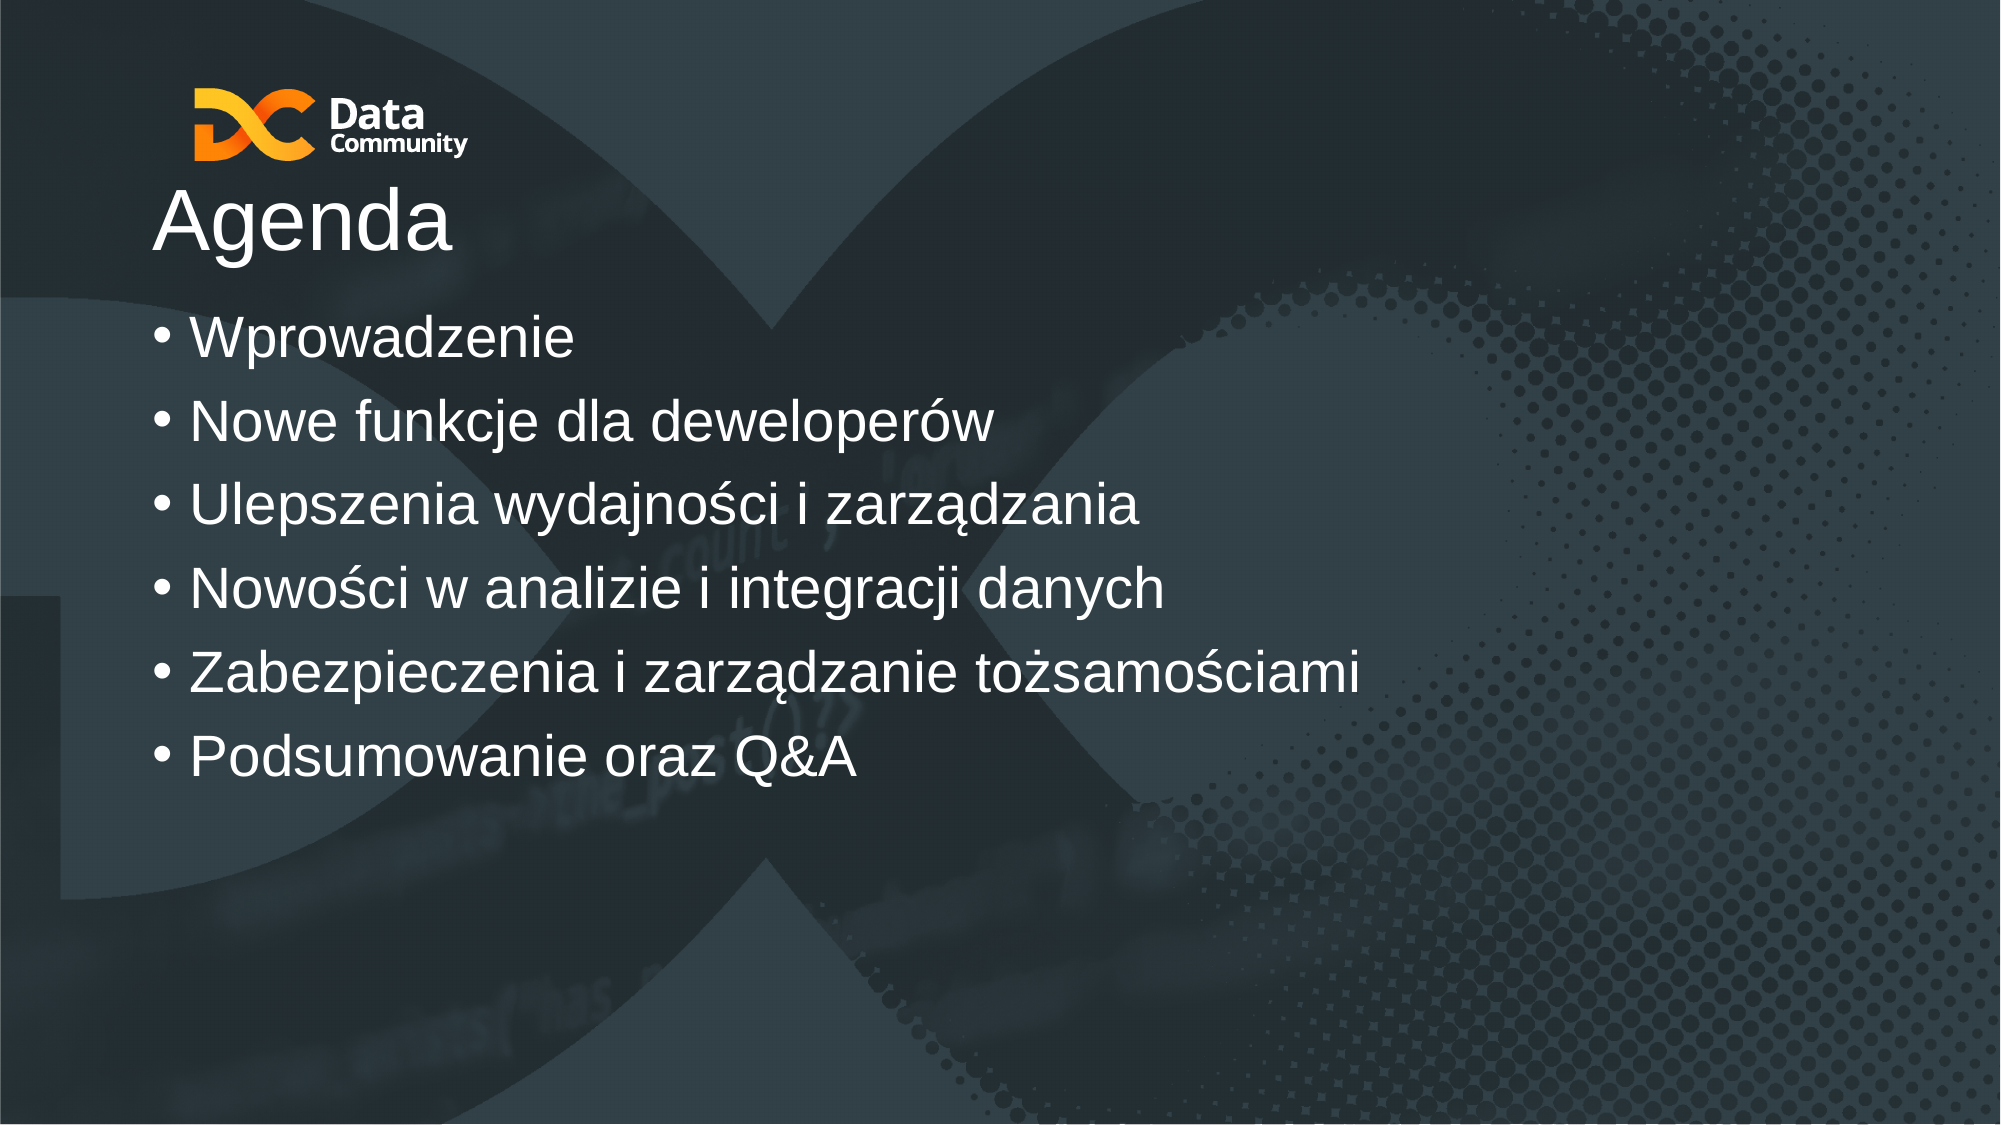

# Agenda
Wprowadzenie
Nowe funkcje dla deweloperów
Ulepszenia wydajności i zarządzania
Nowości w analizie i integracji danych
Zabezpieczenia i zarządzanie tożsamościami
Podsumowanie oraz Q&A